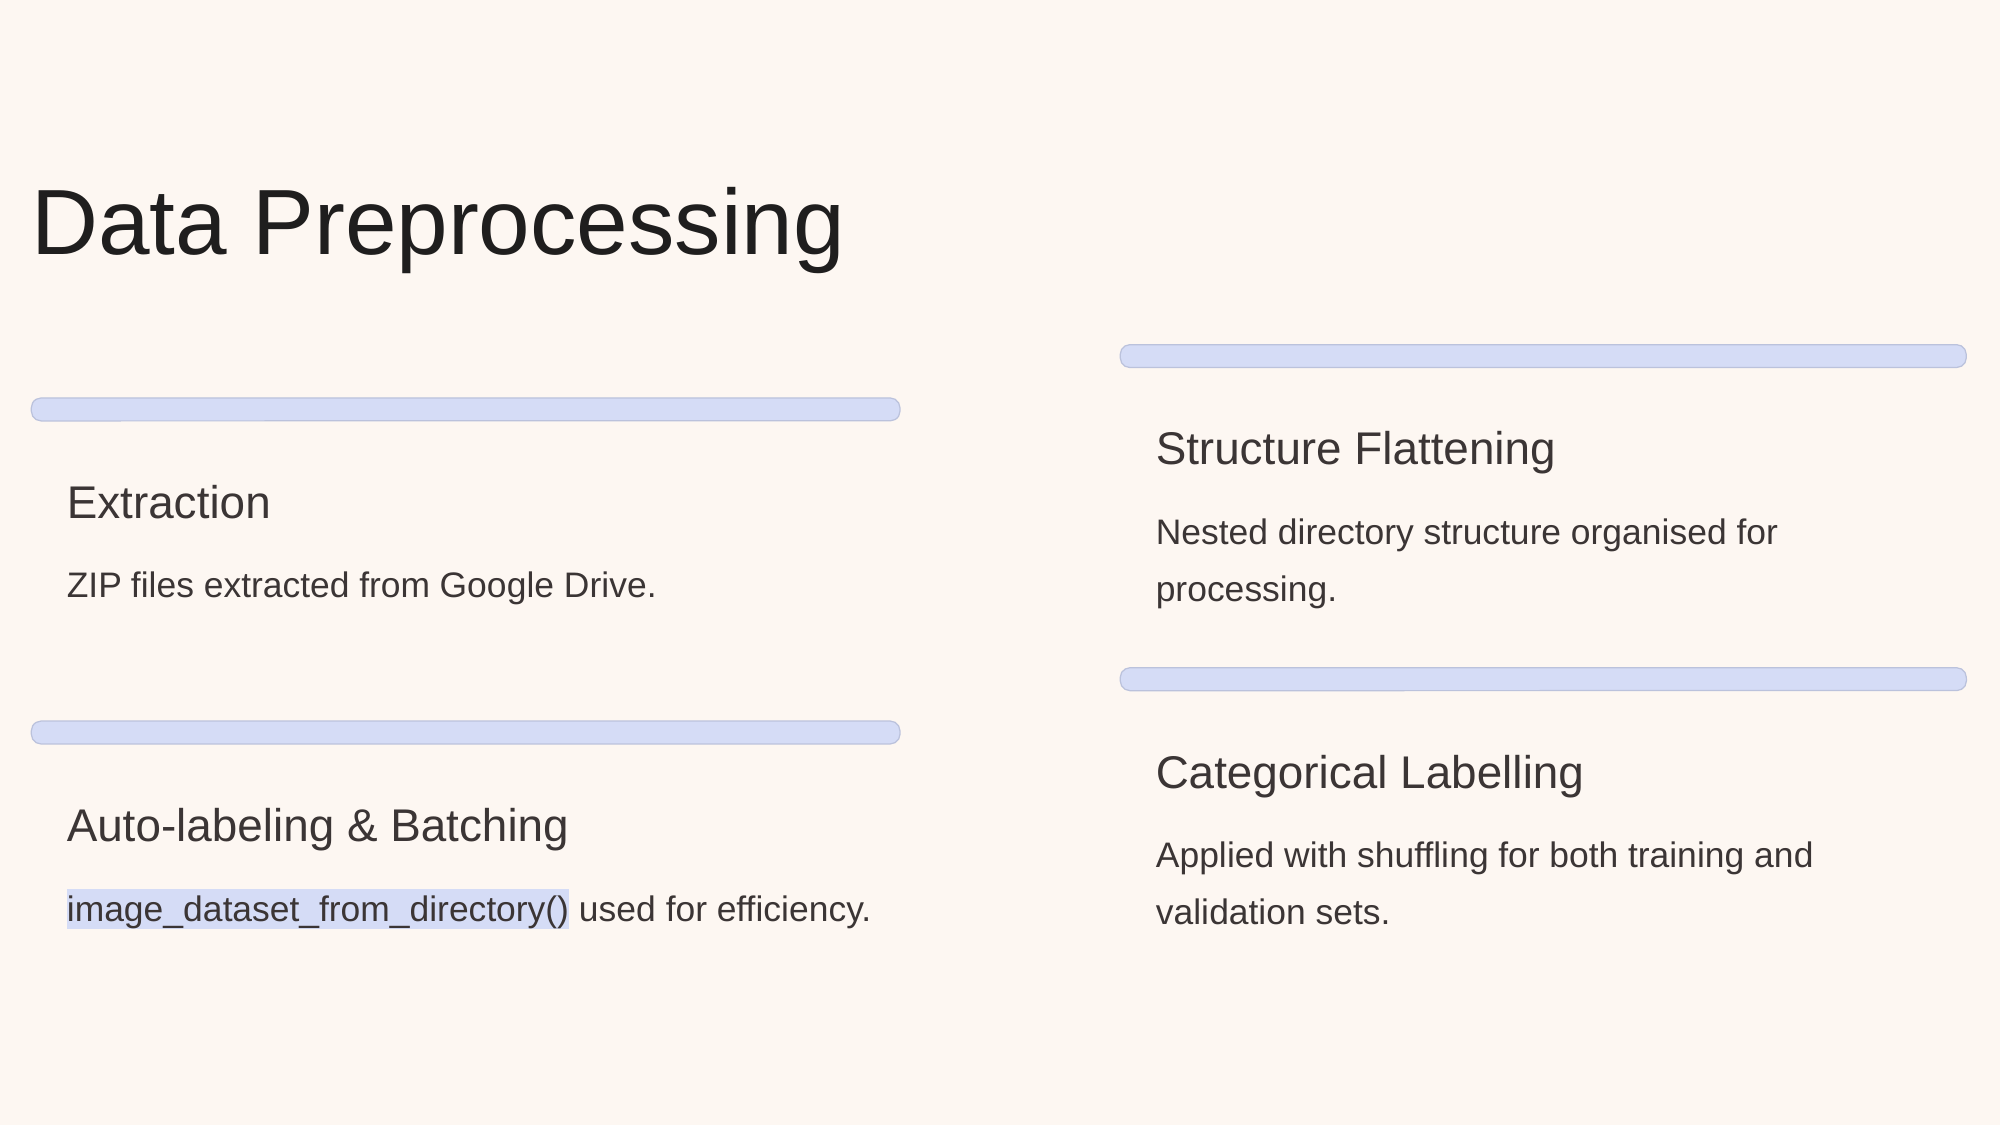

Data Preprocessing

Structure Flattening
Extraction
Nested directory structure organised for
processing.
ZIP files extracted from Google Drive.

Categorical Labelling
Auto-labeling & Batching
Applied with shuffling for both training and validation sets.
image_dataset_from_directory() used for efficiency.